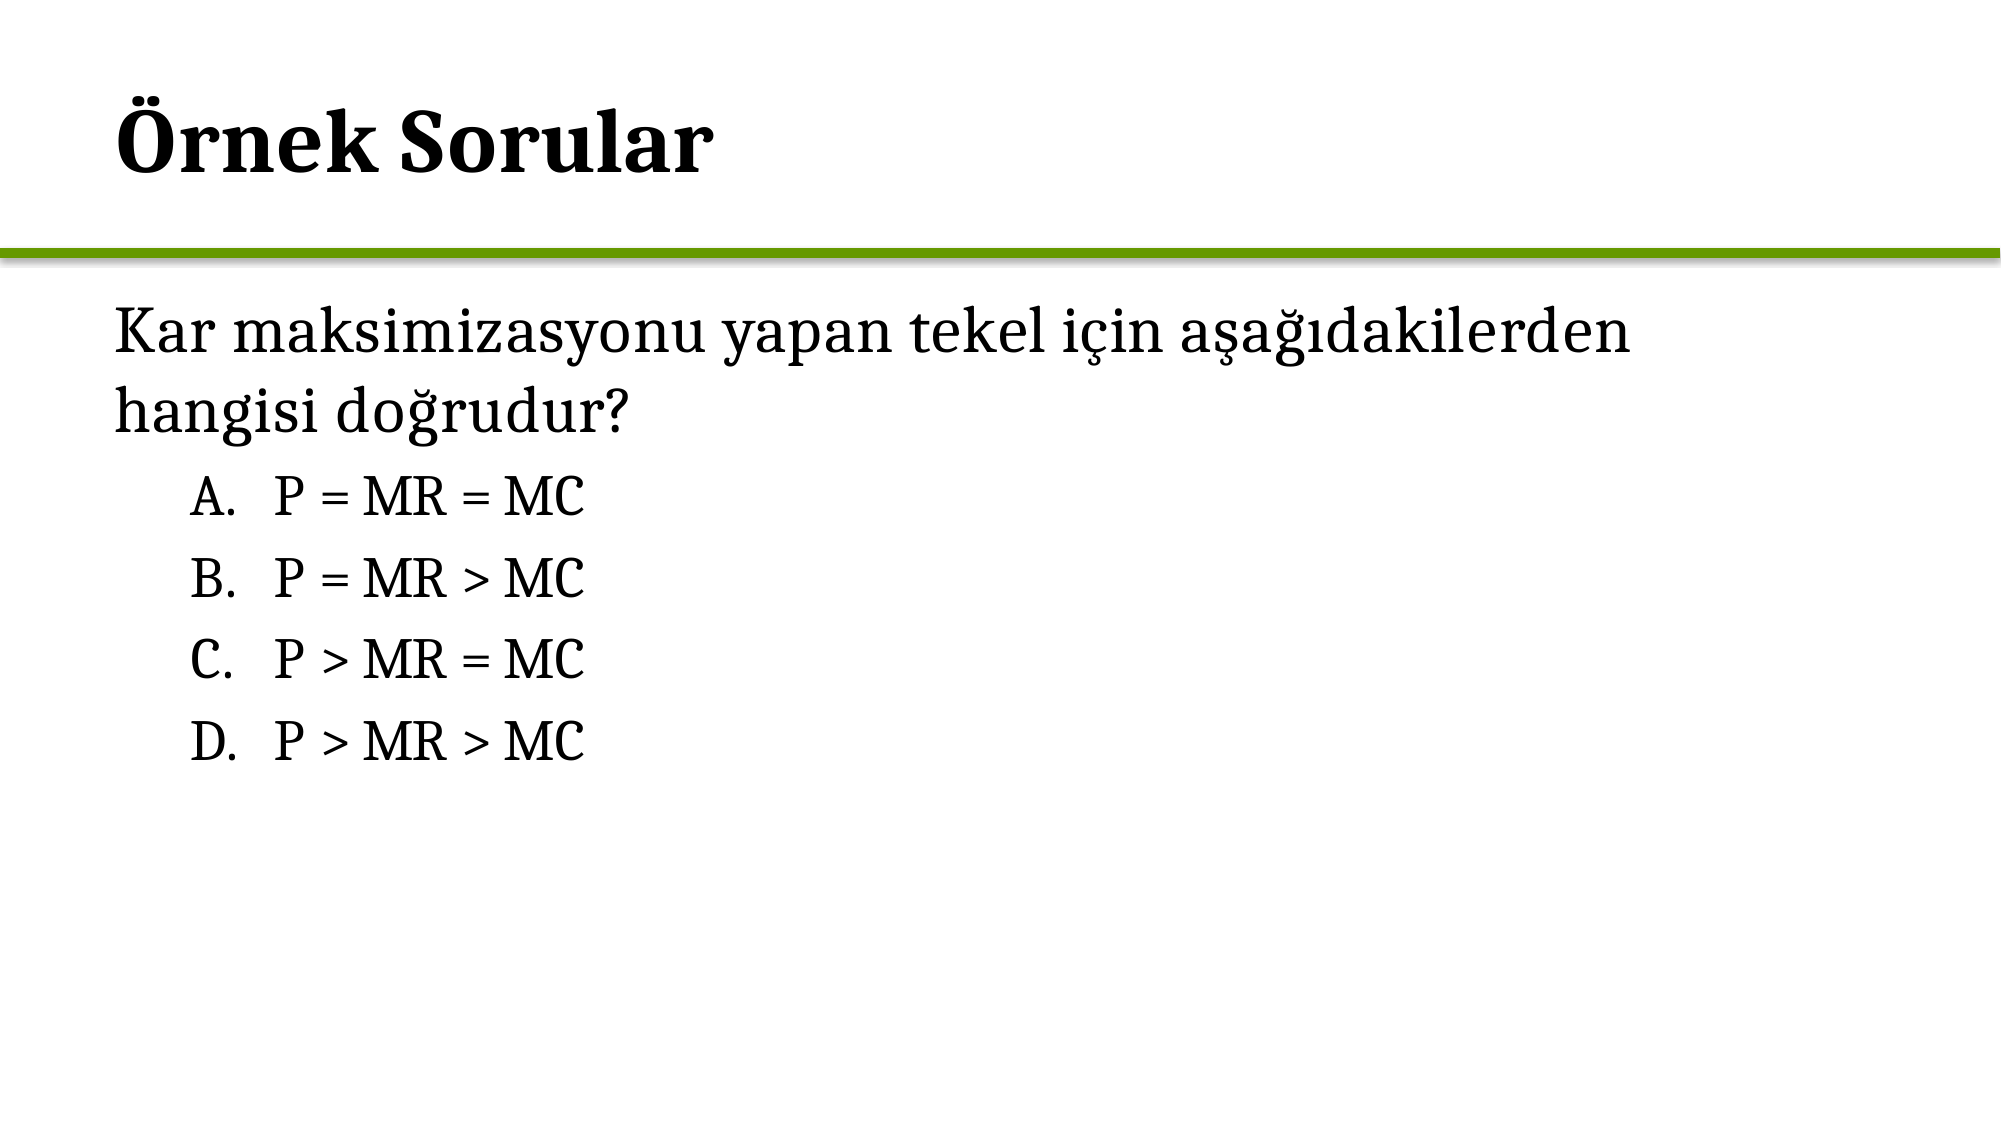

Örnek Sorular
Kar maksimizasyonu yapan tekel için aşağıdakilerden hangisi doğrudur?
P = MR = MC
P = MR > MC
P > MR = MC
P > MR > MC